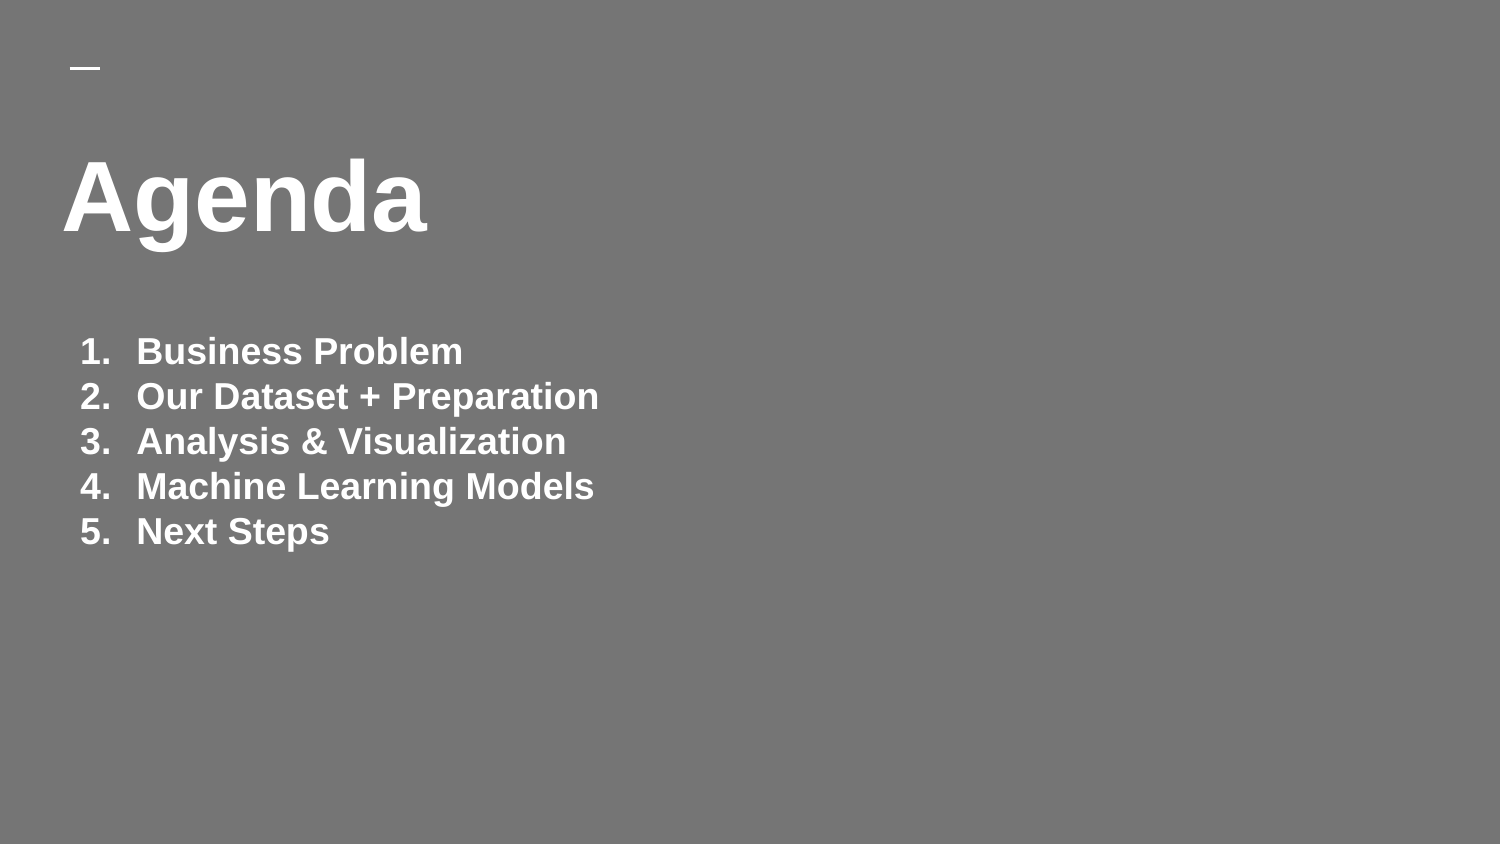

# Agenda

Business Problem
Our Dataset + Preparation
Analysis & Visualization
Machine Learning Models
Next Steps